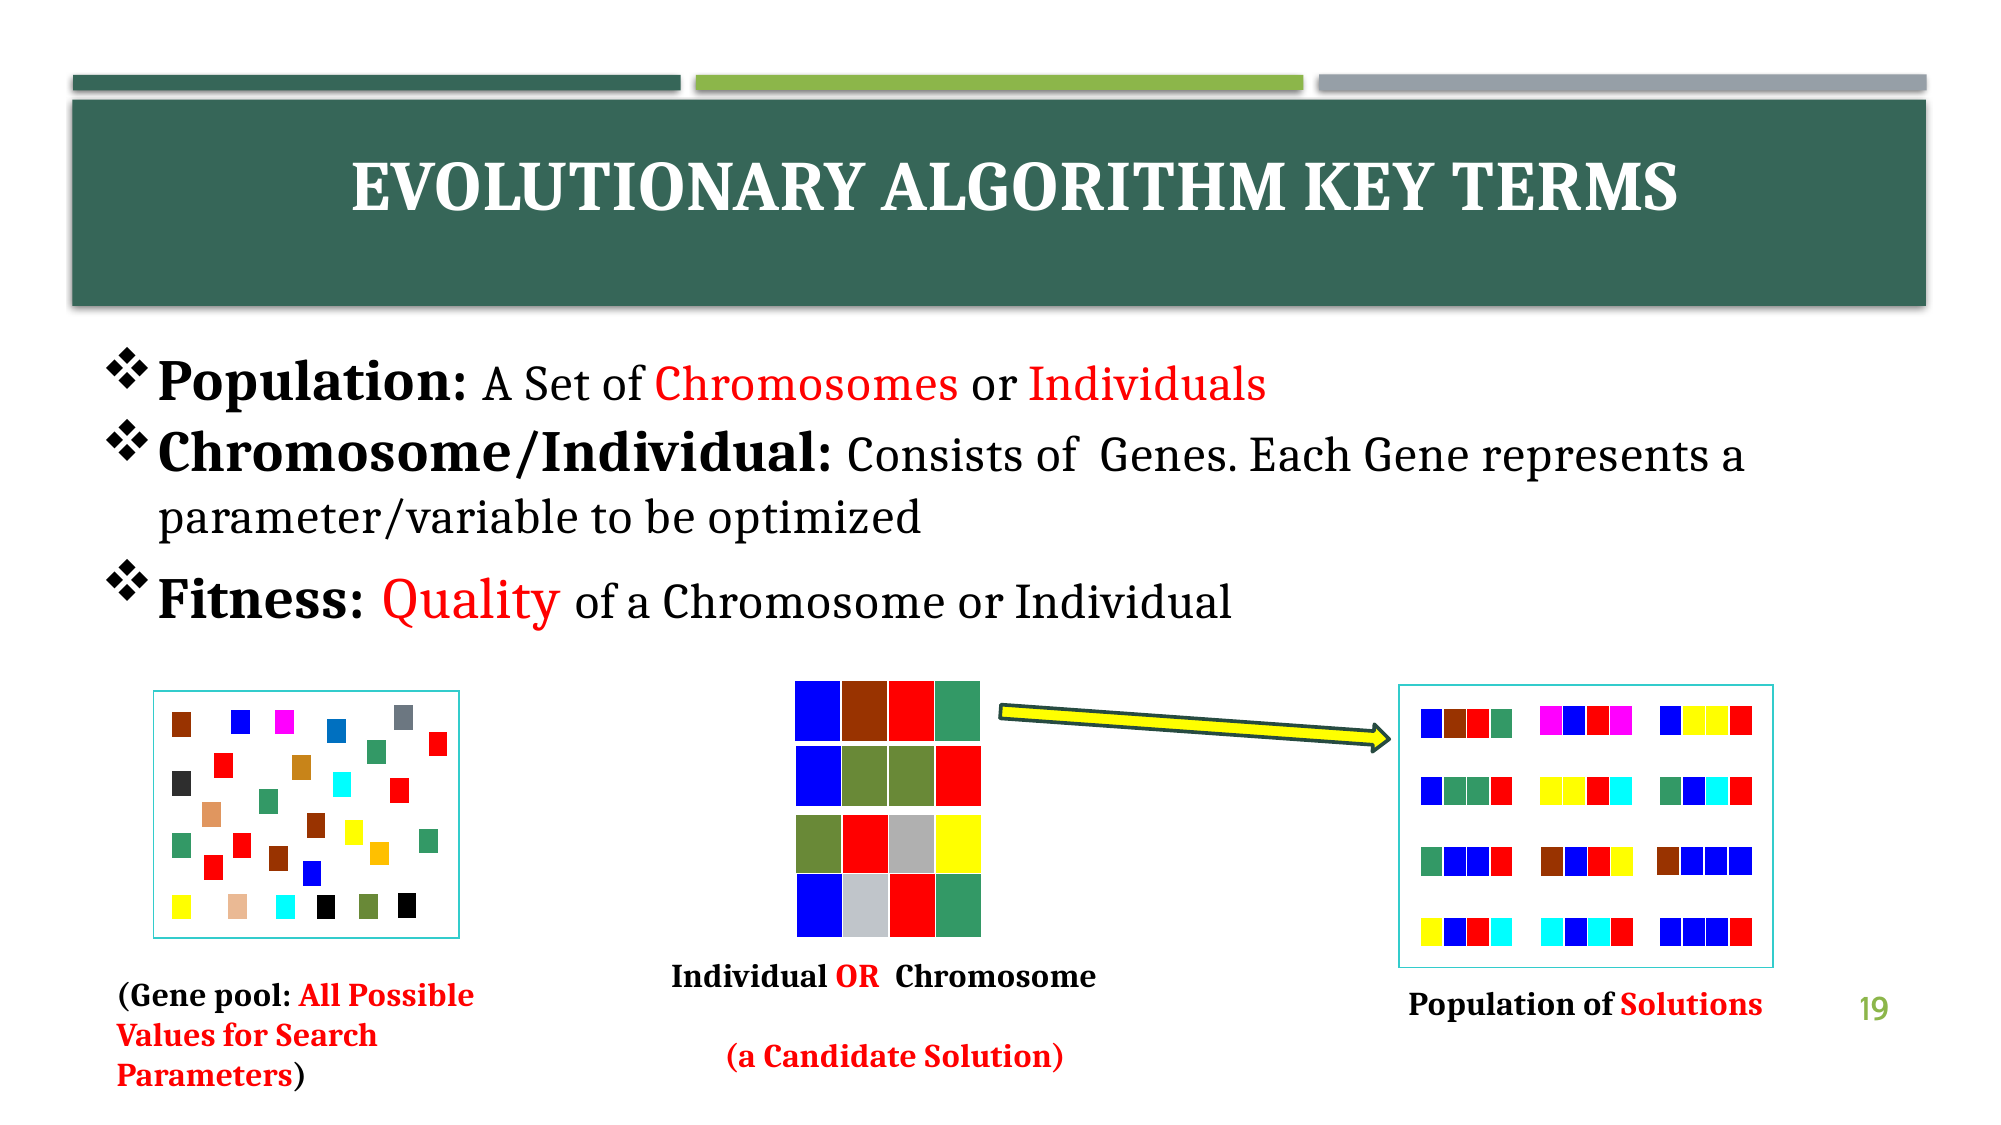

# evolutionary Algorithm key terms
Population: A Set of Chromosomes or Individuals
Chromosome/Individual: Consists of  Genes. Each Gene represents a parameter/variable to be optimized
Fitness: Quality of a Chromosome or Individual

Individual OR  Chromosome
  (a Candidate Solution)

(Gene pool: All Possible Values for Search Parameters)
Population of Solutions
19